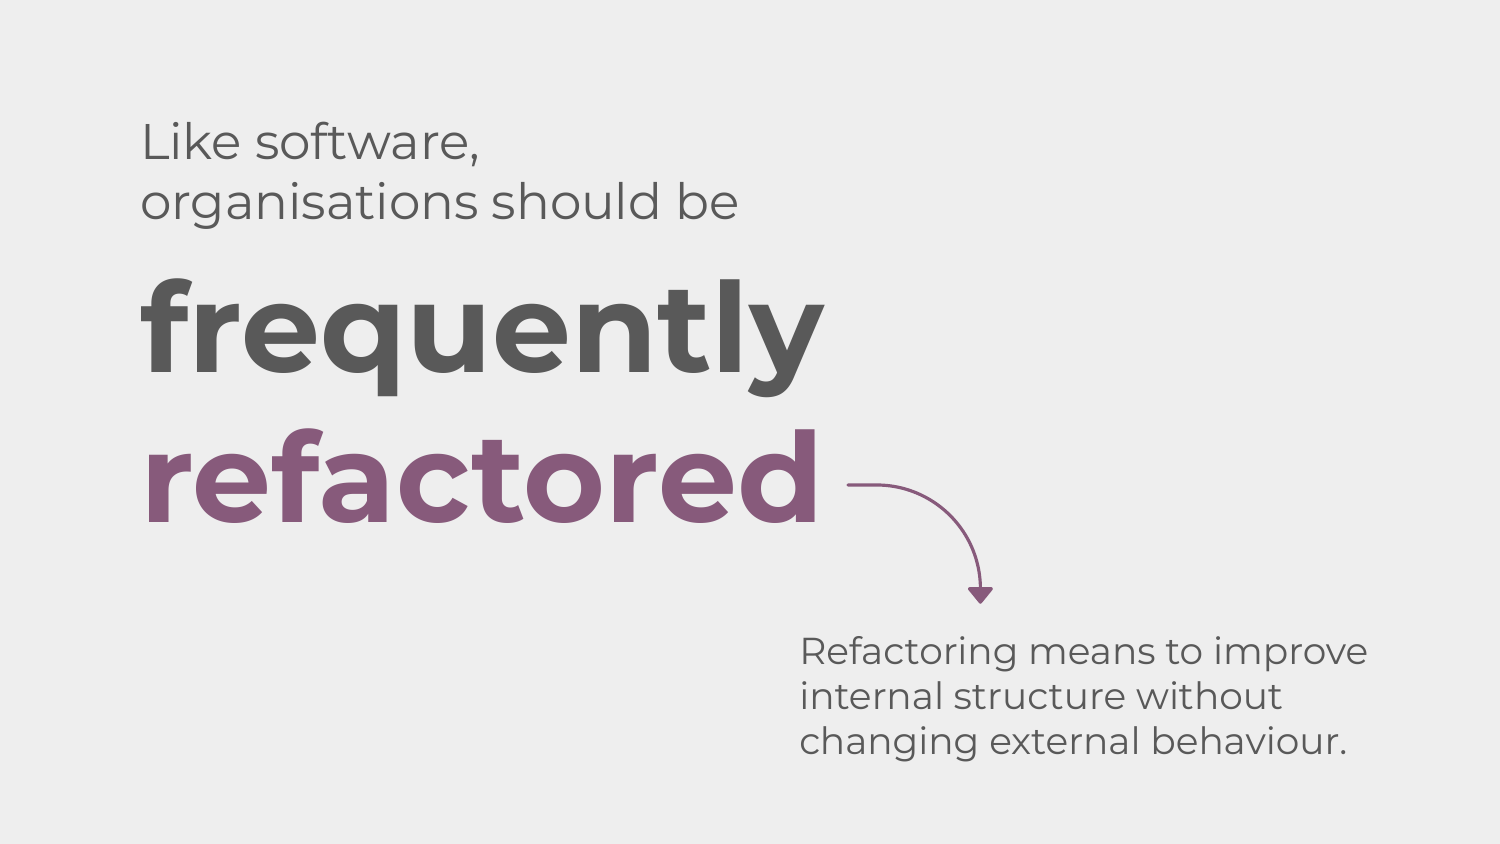

Like software,
organisations should be
frequently
refactored

Refactoring means to improve internal structure without changing external behaviour.